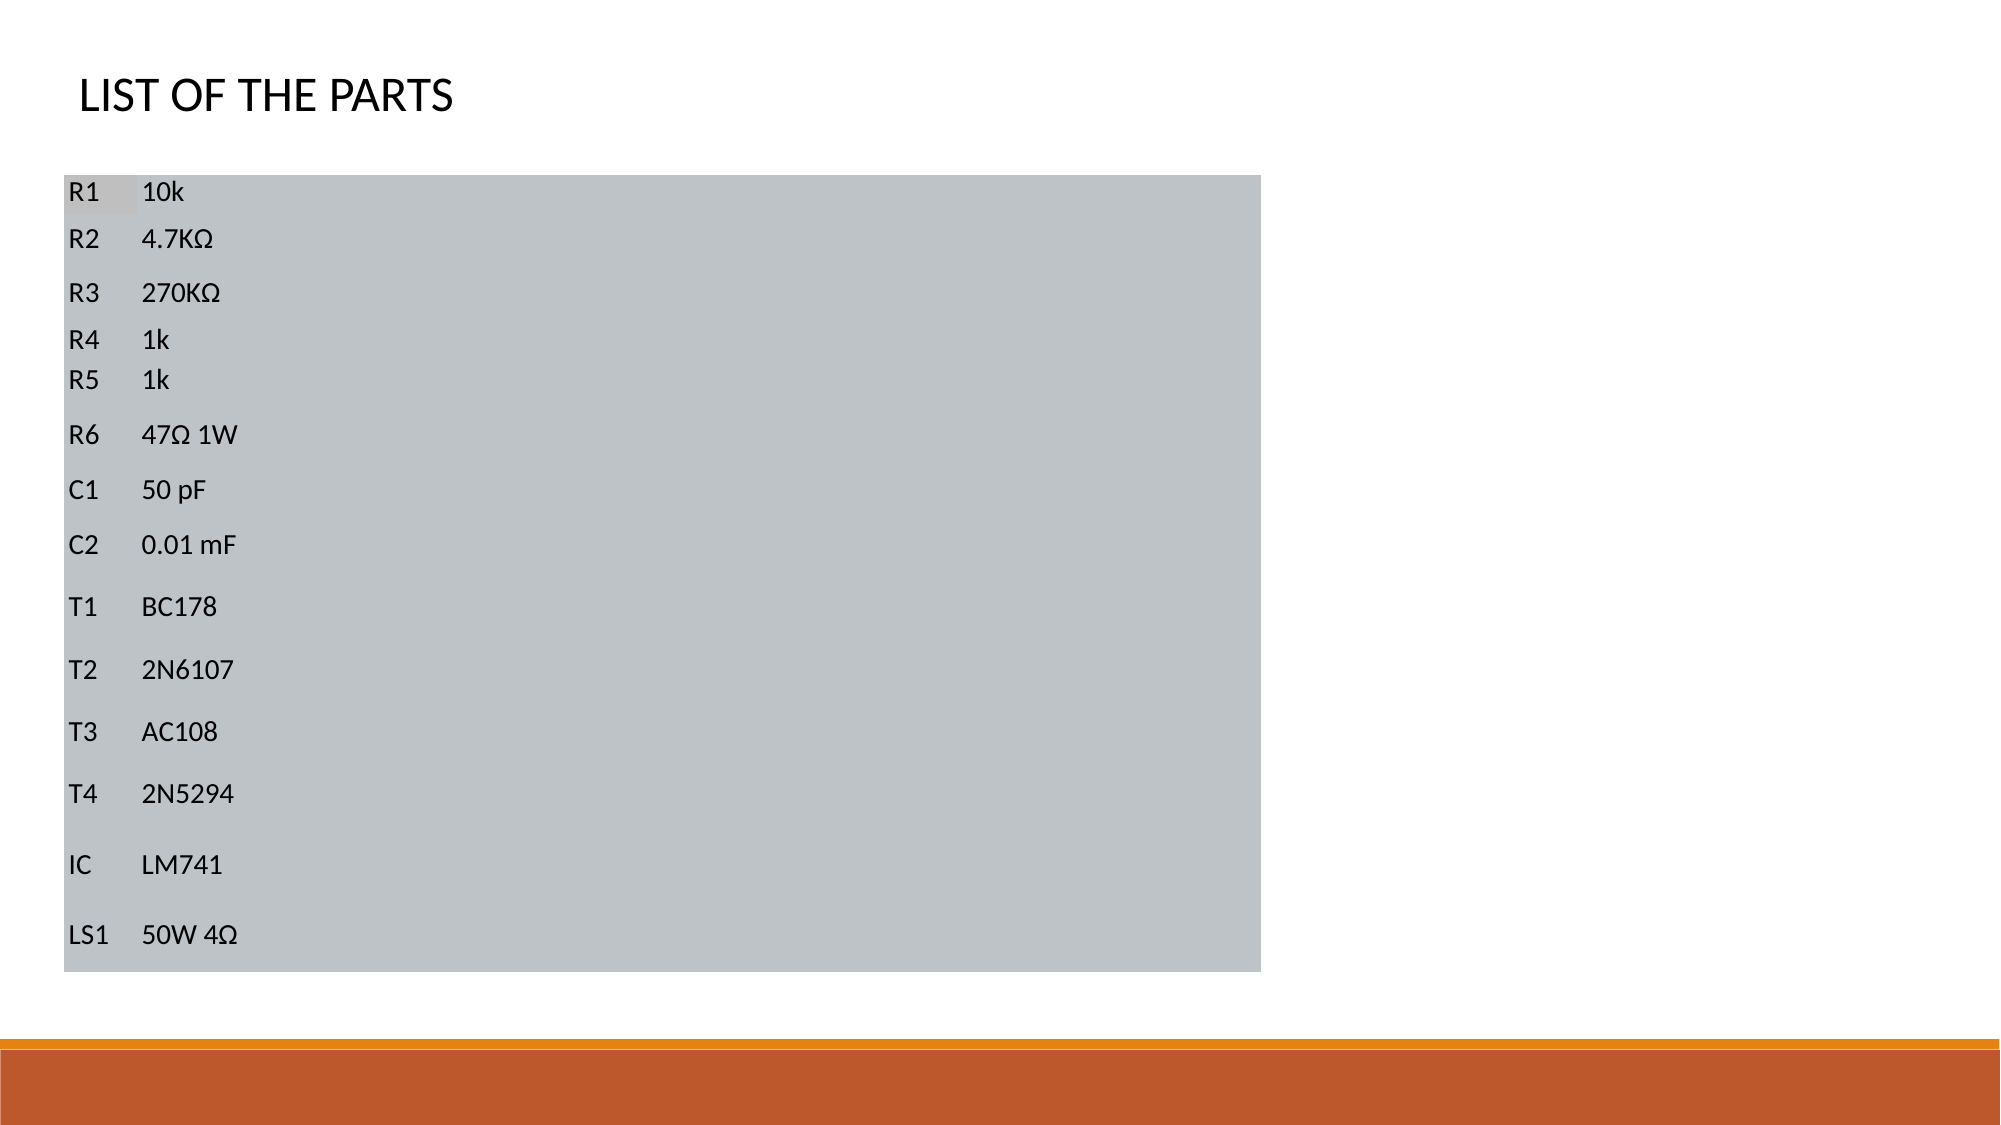

LIST OF THE PARTS
| R1 | 10k |
| --- | --- |
| R2 | 4.7KΩ |
| R3 | 270KΩ |
| R4 | 1k |
| R5 | 1k |
| R6 | 47Ω 1W |
| C1 | 50 pF |
| C2 | 0.01 mF |
| T1 | BC178 |
| T2 | 2N6107 |
| T3 | AC108 |
| T4 | 2N5294 |
| IC | LM741 |
| LS1 | 50W 4Ω |